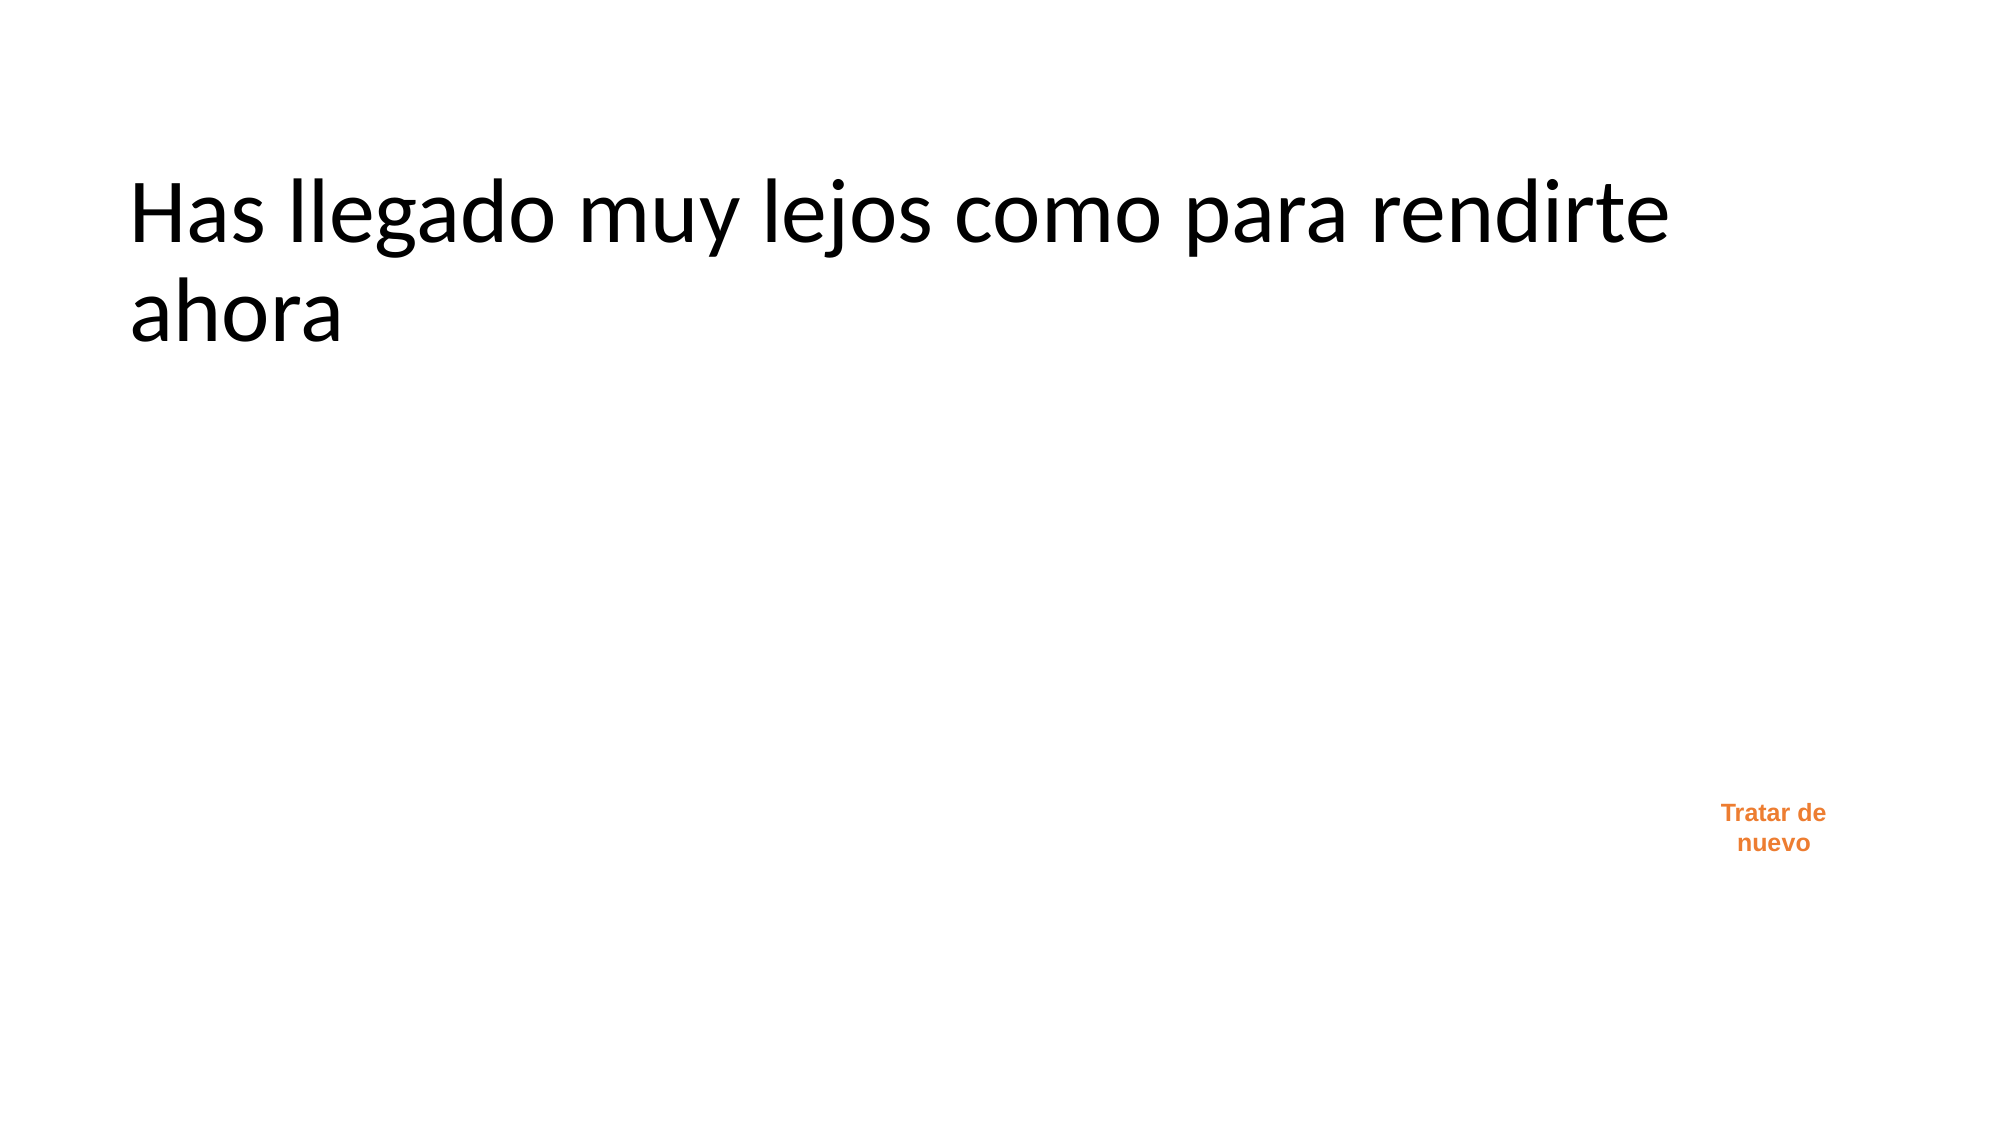

# Has llegado muy lejos como para rendirte ahora
Tratar de nuevo